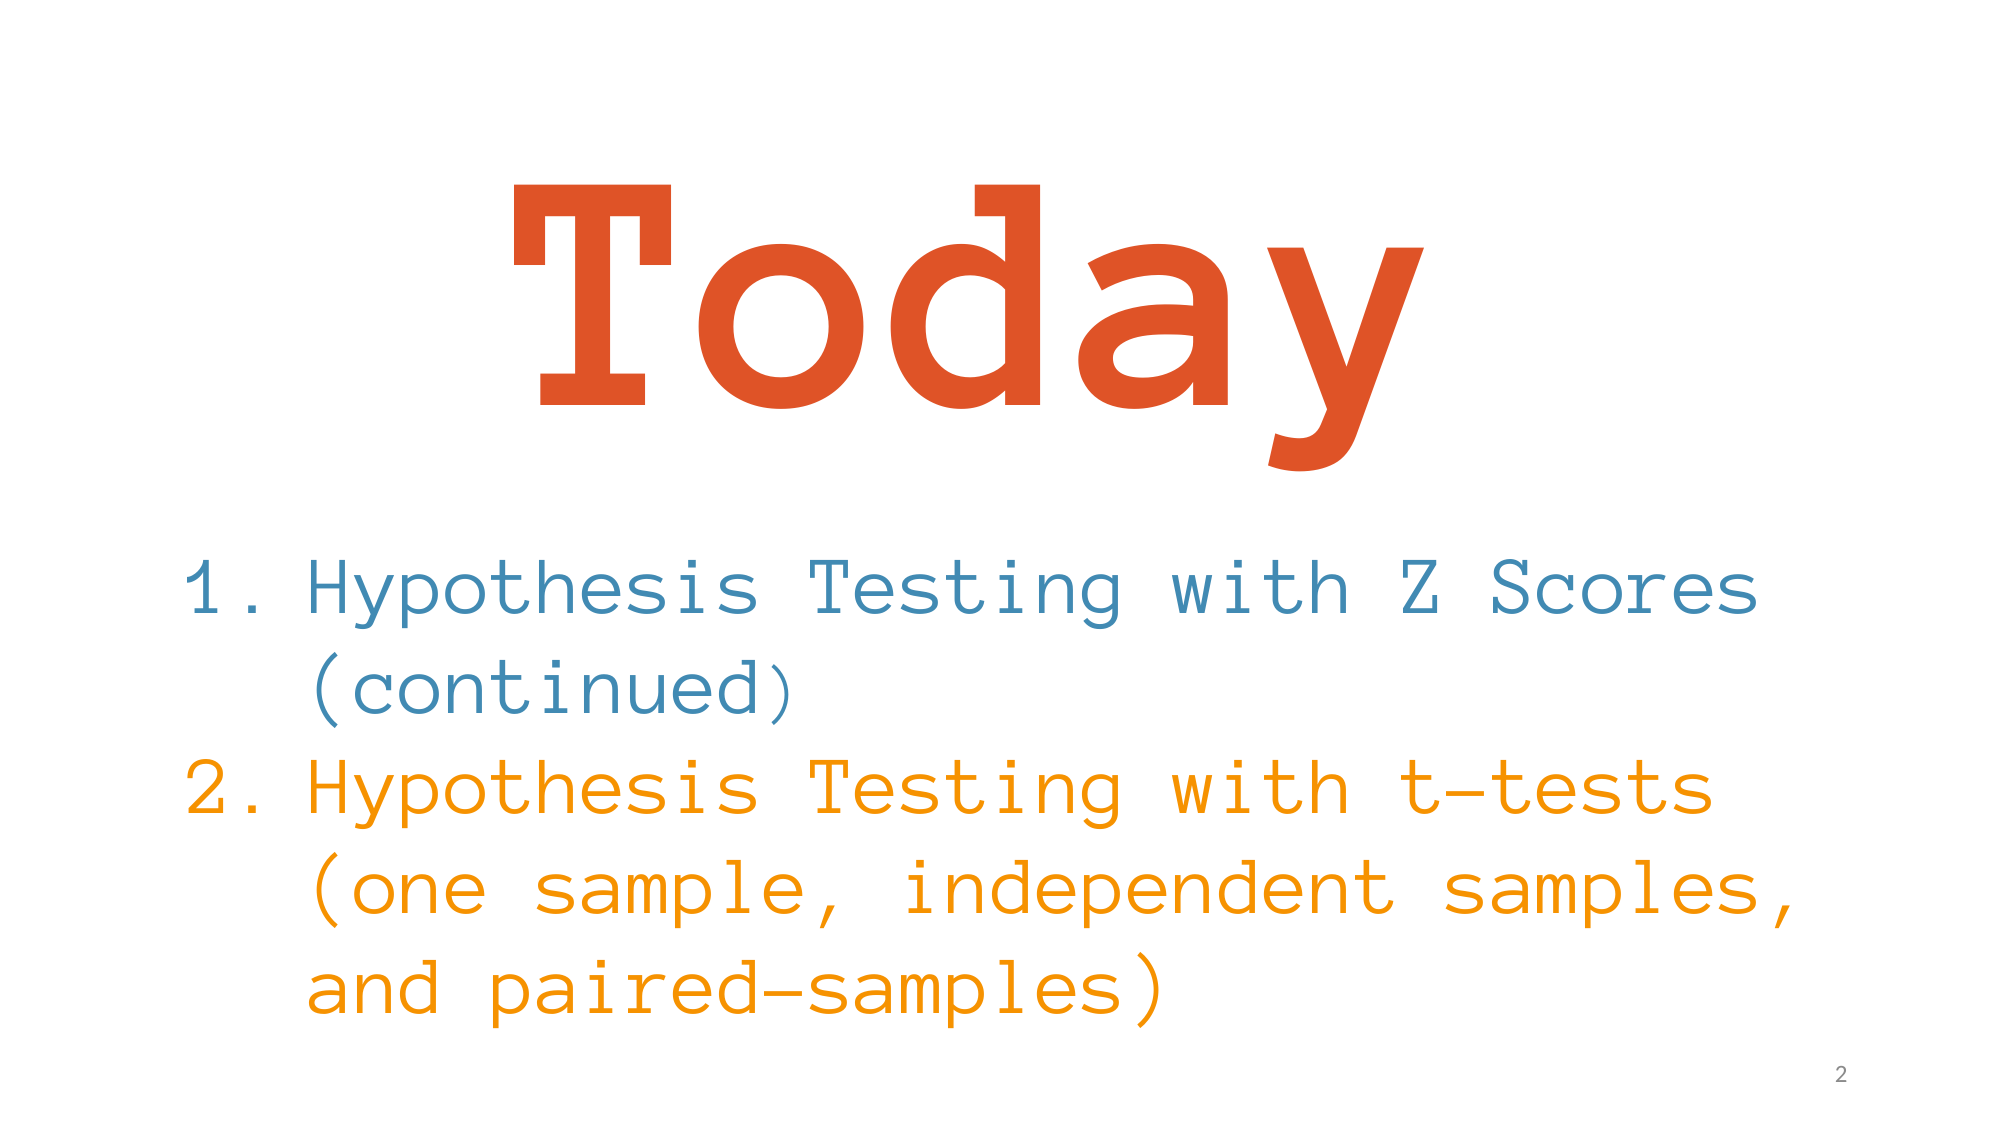

# Today
Hypothesis Testing with Z Scores (continued)
Hypothesis Testing with t-tests (one sample, independent samples, and paired-samples)
2